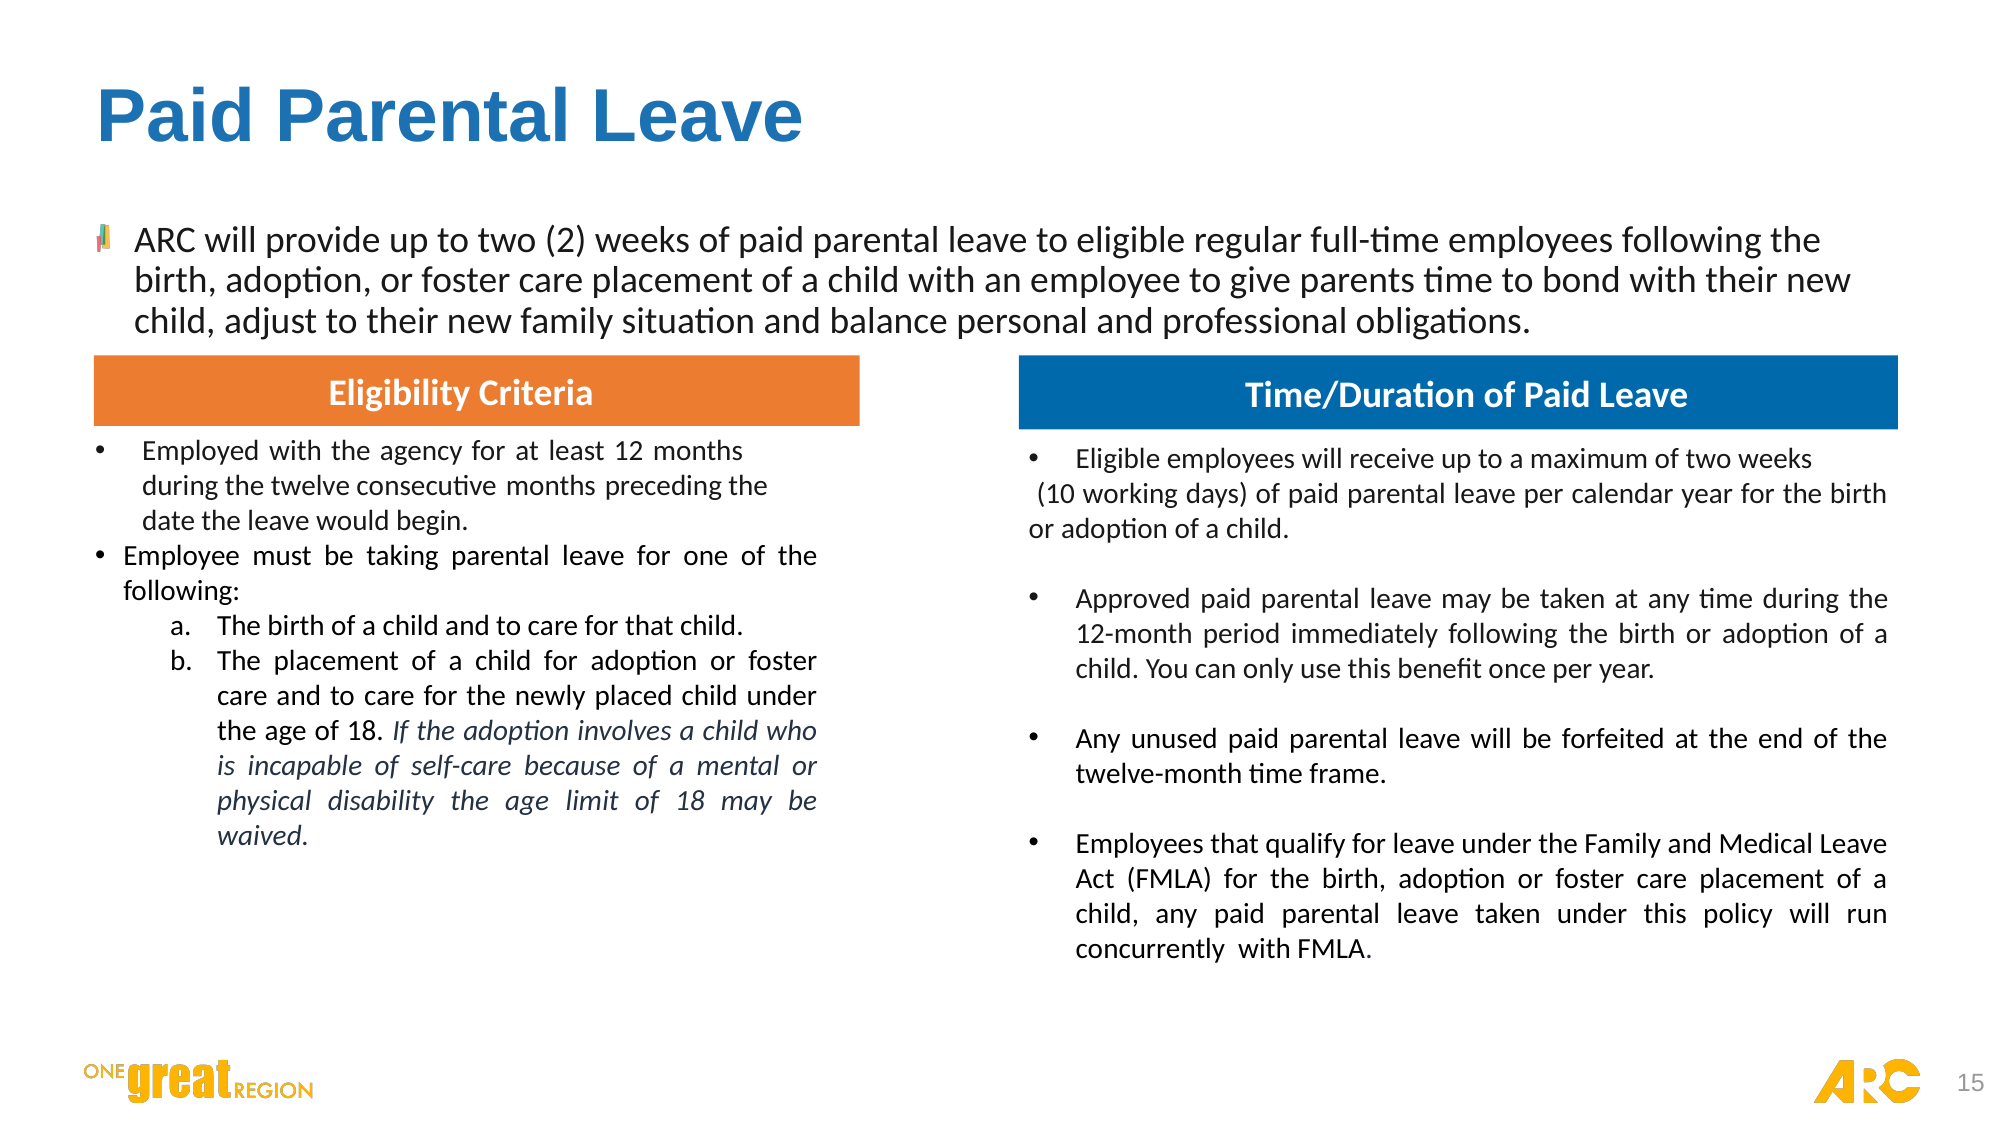

# Paid Parental Leave
ARC will provide up to two (2) weeks of paid parental leave to eligible regular full-time employees following the birth, adoption, or foster care placement of a child with an employee to give parents time to bond with their new child, adjust to their new family situation and balance personal and professional obligations.

Eligibility Criteria
Time/Duration of Paid Leave

Performance Standardization
Employed with the agency for at least 12 months during the twelve consecutive months preceding the date the leave would begin.
Employee must be taking parental leave for one of the following:
The birth of a child and to care for that child.
The placement of a child for adoption or foster care and to care for the newly placed child under the age of 18. If the adoption involves a child who is incapable of self-care because of a mental or physical disability the age limit of 18 may be waived.
Eligible employees will receive up to a maximum of two weeks
 (10 working days) of paid parental leave per calendar year for the birth or adoption of a child.

Approved paid parental leave may be taken at any time during the 12-month period immediately following the birth or adoption of a child. You can only use this benefit once per year.

Any unused paid parental leave will be forfeited at the end of the twelve-month time frame.

Employees that qualify for leave under the Family and Medical Leave Act (FMLA) for the birth, adoption or foster care placement of a child, any paid parental leave taken under this policy will run concurrently  with FMLA.

15